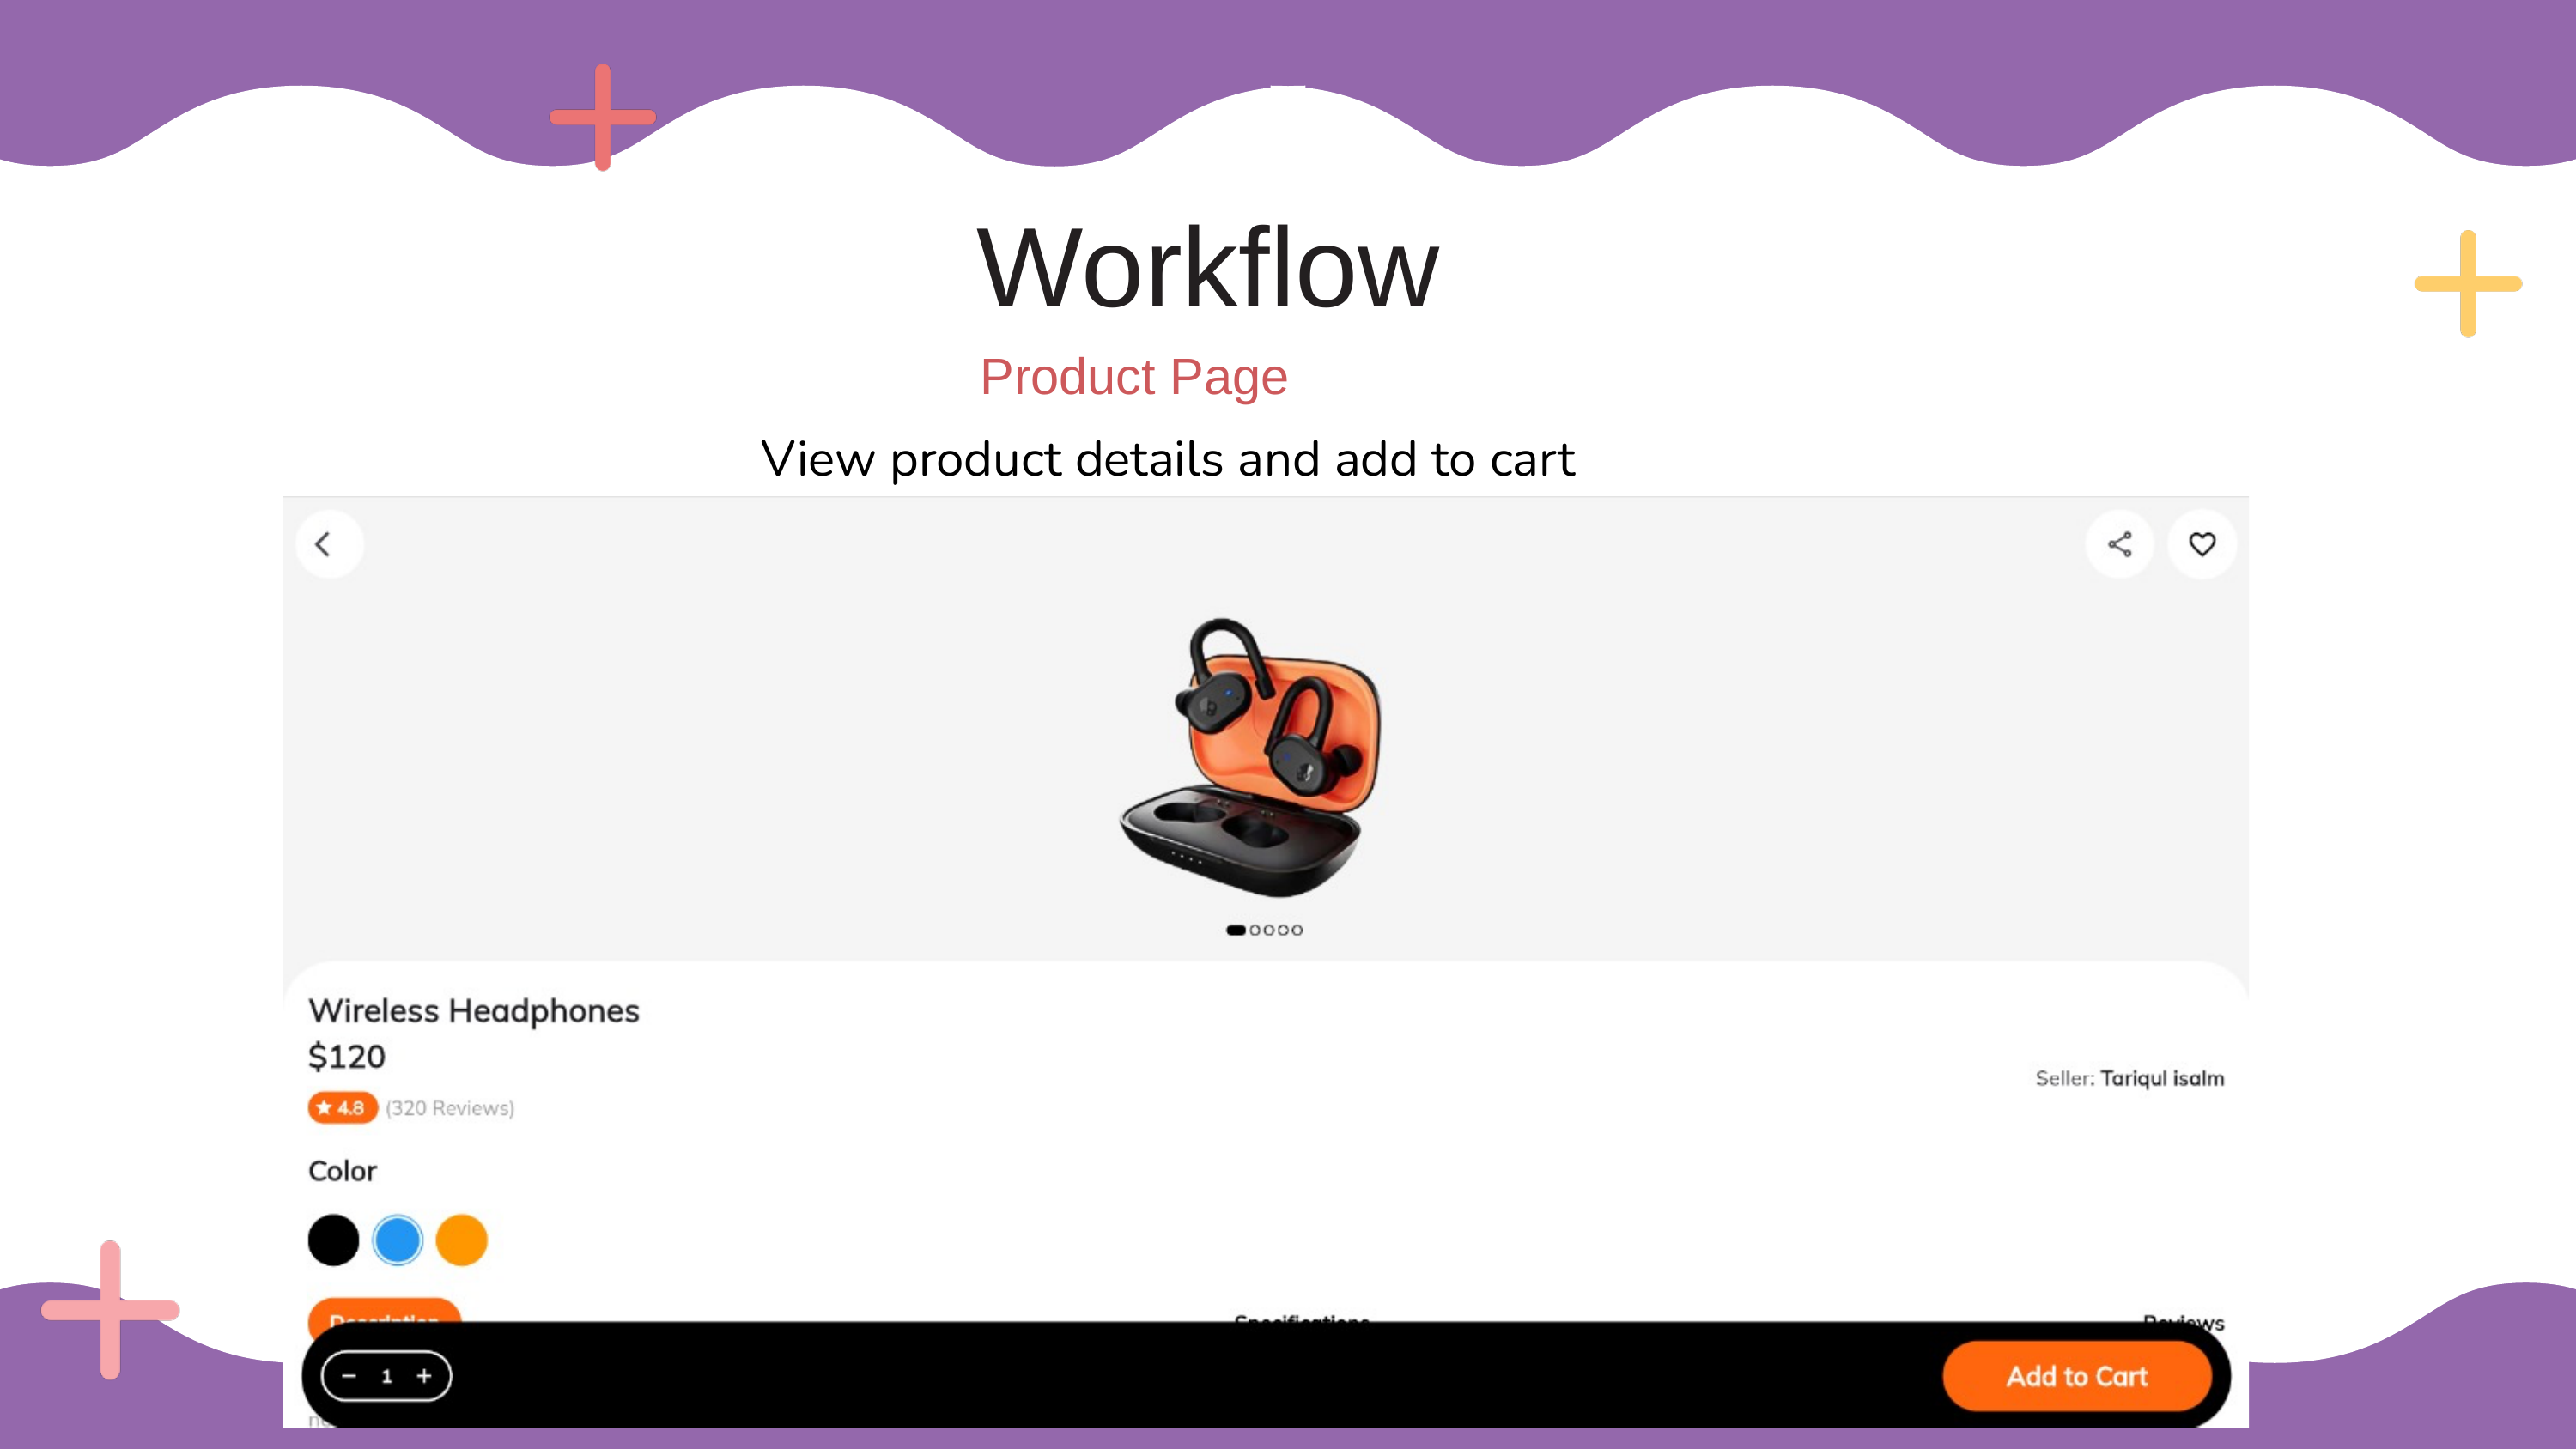

Workflow
Product Page
View product details and add to cart